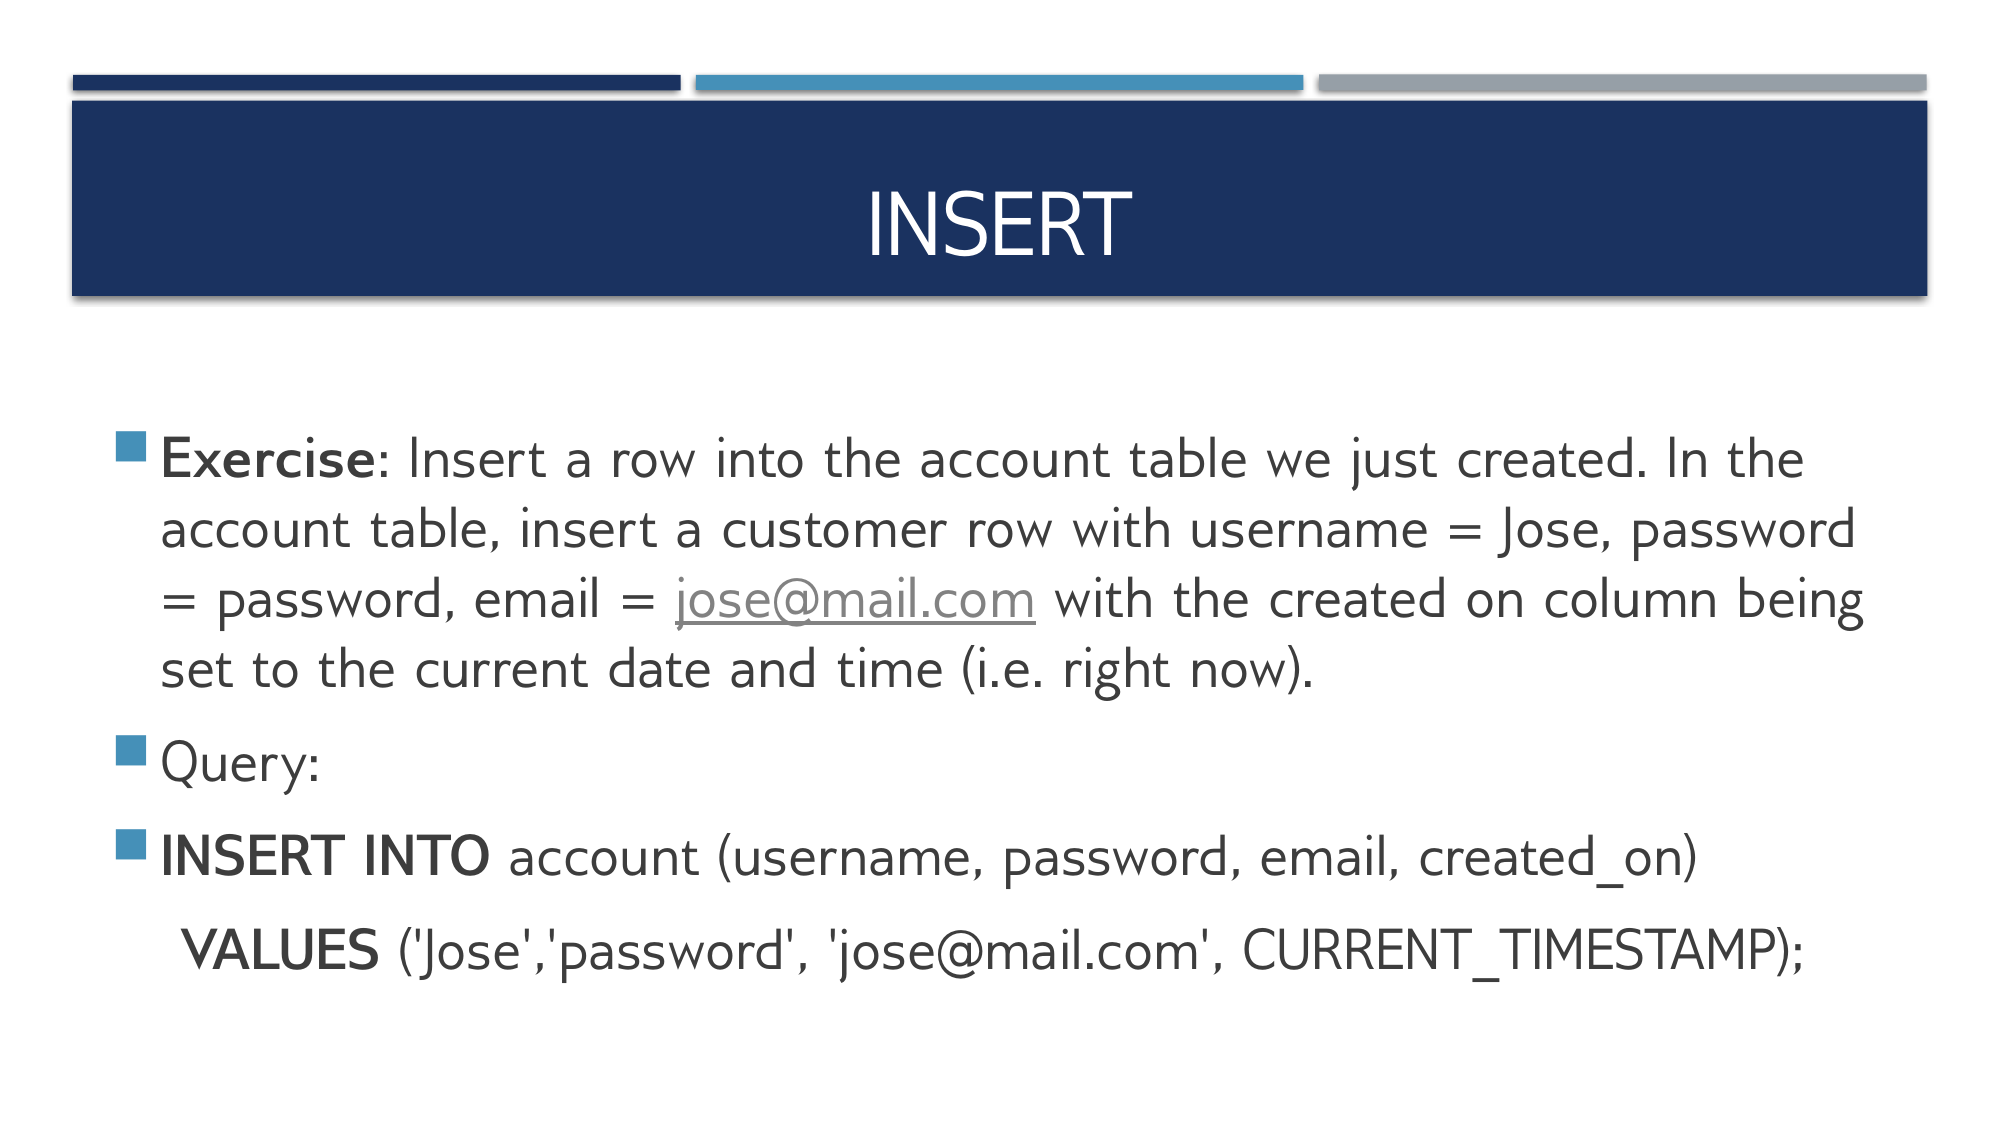

# Insert
Exercise: Insert a row into the account table we just created. In the account table, insert a customer row with username = Jose, password = password, email = jose@mail.com with the created on column being set to the current date and time (i.e. right now).
Query:
INSERT INTO account (username, password, email, created_on)
    VALUES ('Jose','password', 'jose@mail.com', CURRENT_TIMESTAMP);